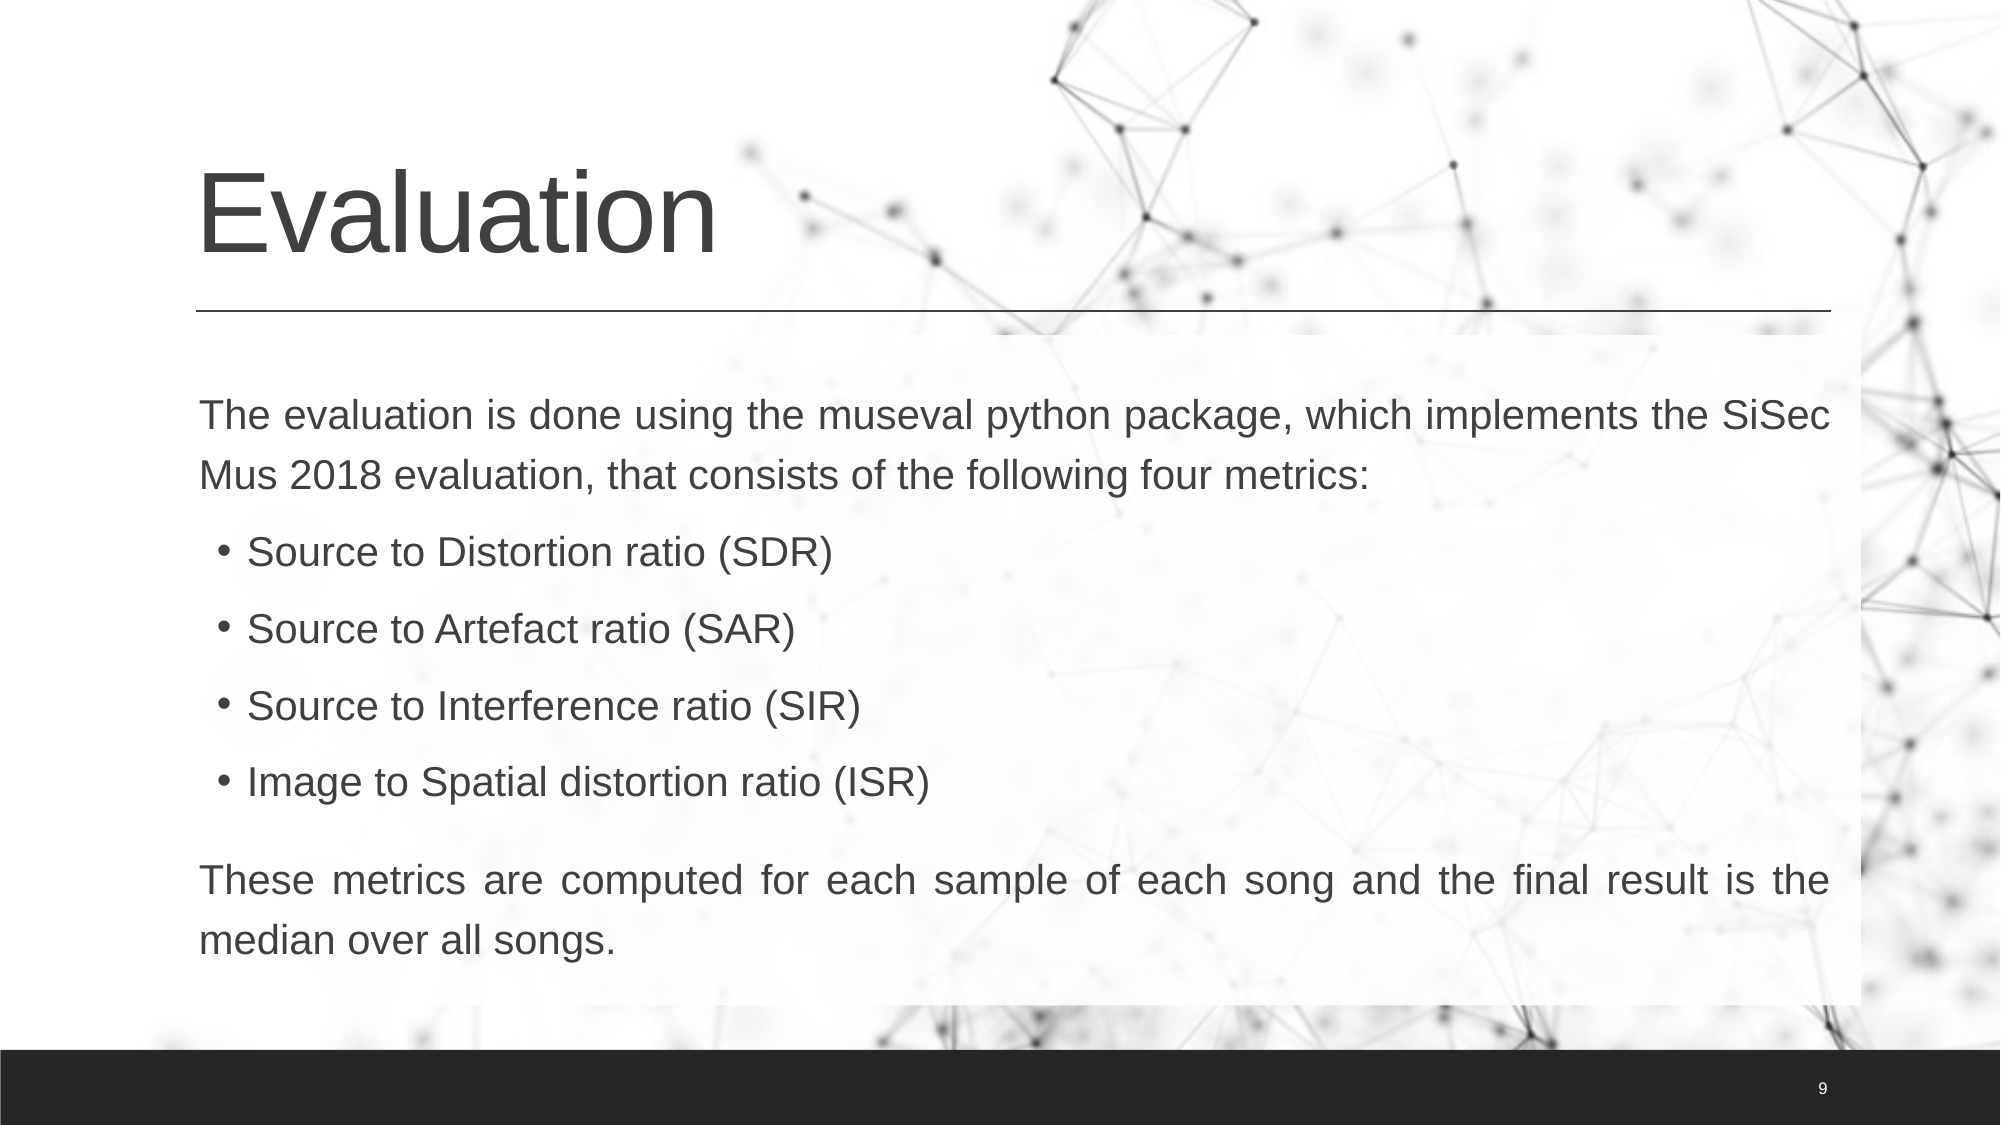

# Evaluation
The evaluation is done using the museval python package, which implements the SiSec Mus 2018 evaluation, that consists of the following four metrics:
Source to Distortion ratio (SDR)
Source to Artefact ratio (SAR)
Source to Interference ratio (SIR)
Image to Spatial distortion ratio (ISR)
These metrics are computed for each sample of each song and the final result is the median over all songs.
9